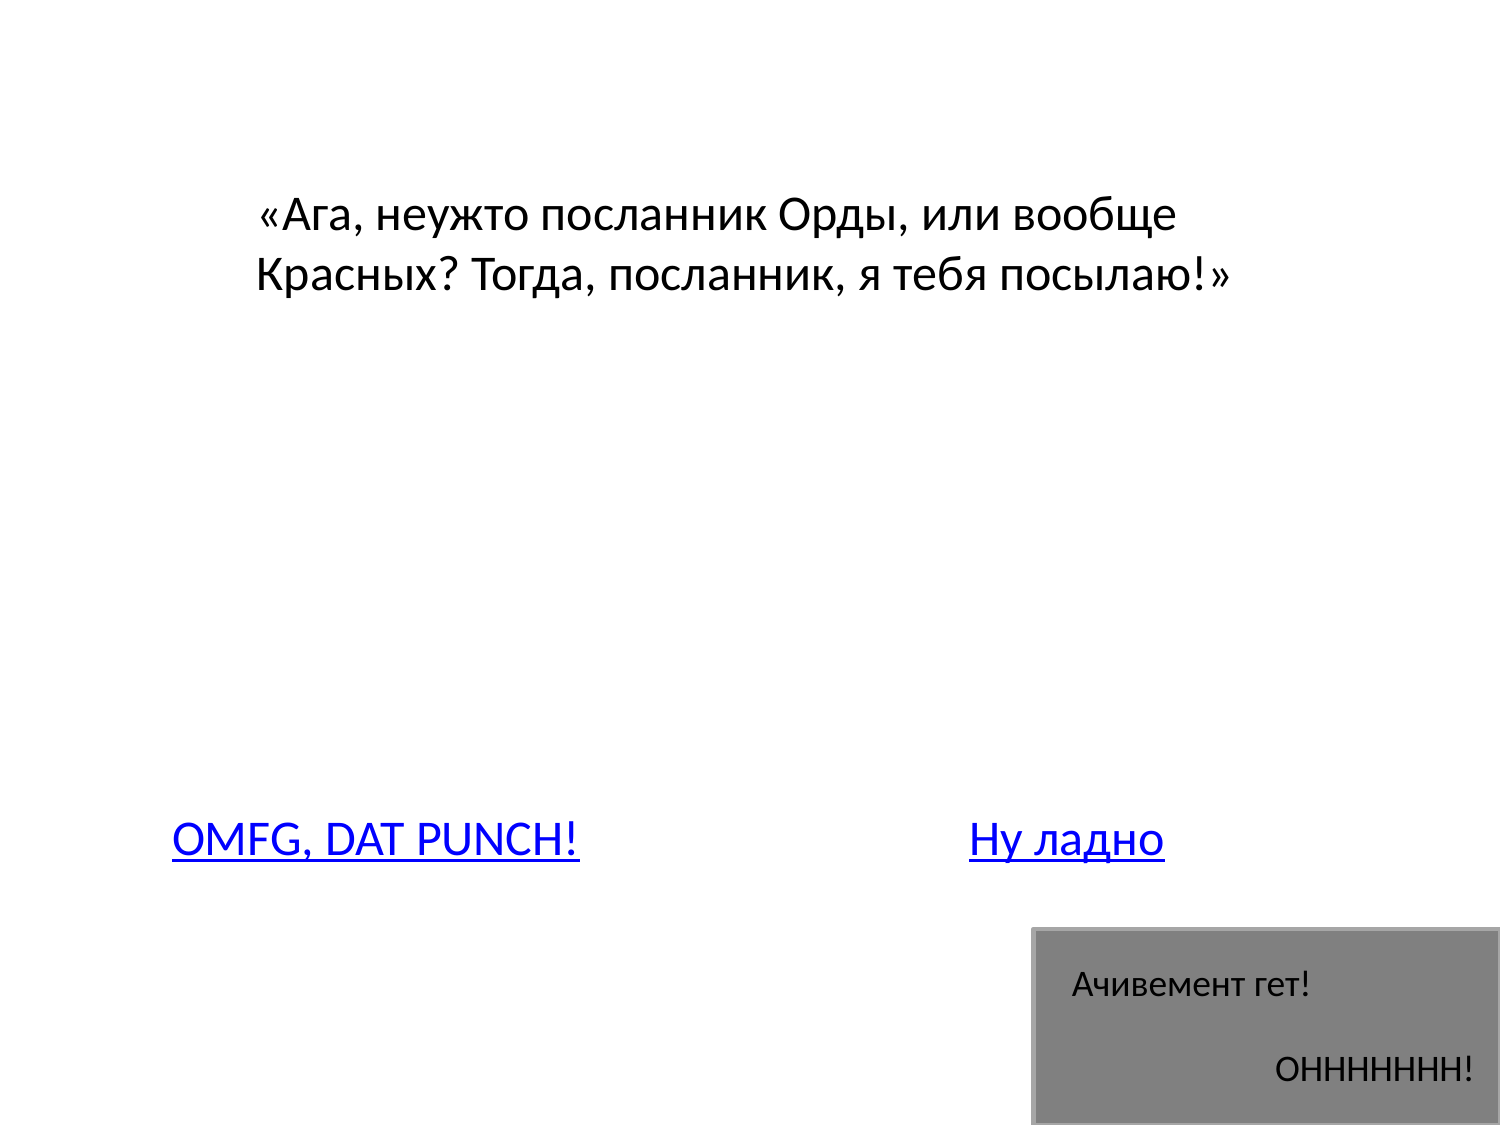

«Ага, неужто посланник Орды, или вообще Красных? Тогда, посланник, я тебя посылаю!»
OMFG, DAT PUNCH!
Ну ладно

Ачивемент гет!
ОННННННН!